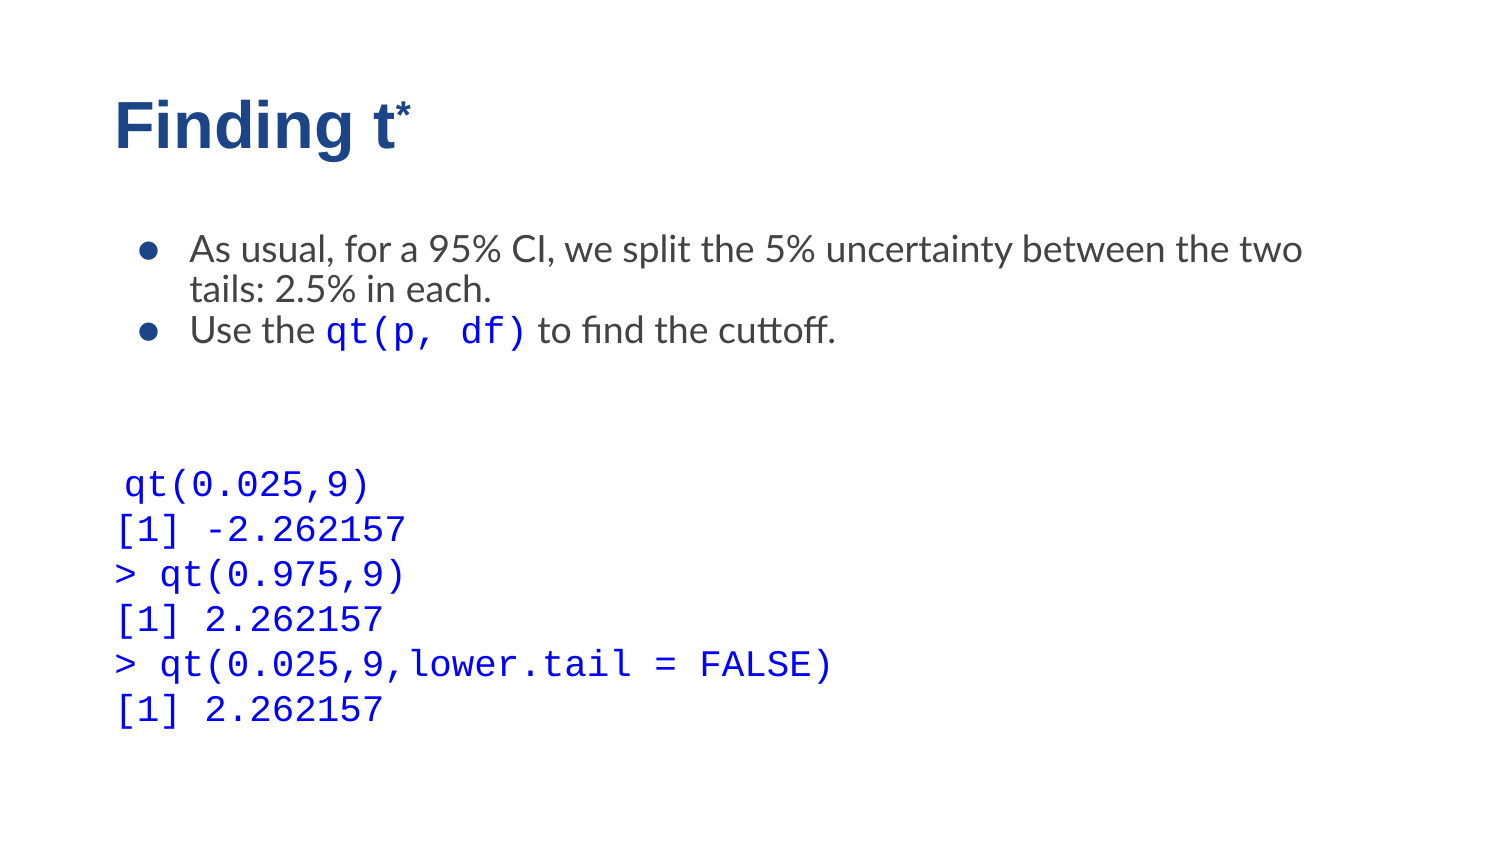

# Finding t*
As usual, for a 95% CI, we split the 5% uncertainty between the two tails: 2.5% in each.
Use the qt(p, df) to find the cuttoff.

 qt(0.025,9)
[1] -2.262157
> qt(0.975,9)
[1] 2.262157
> qt(0.025,9,lower.tail = FALSE)
[1] 2.262157